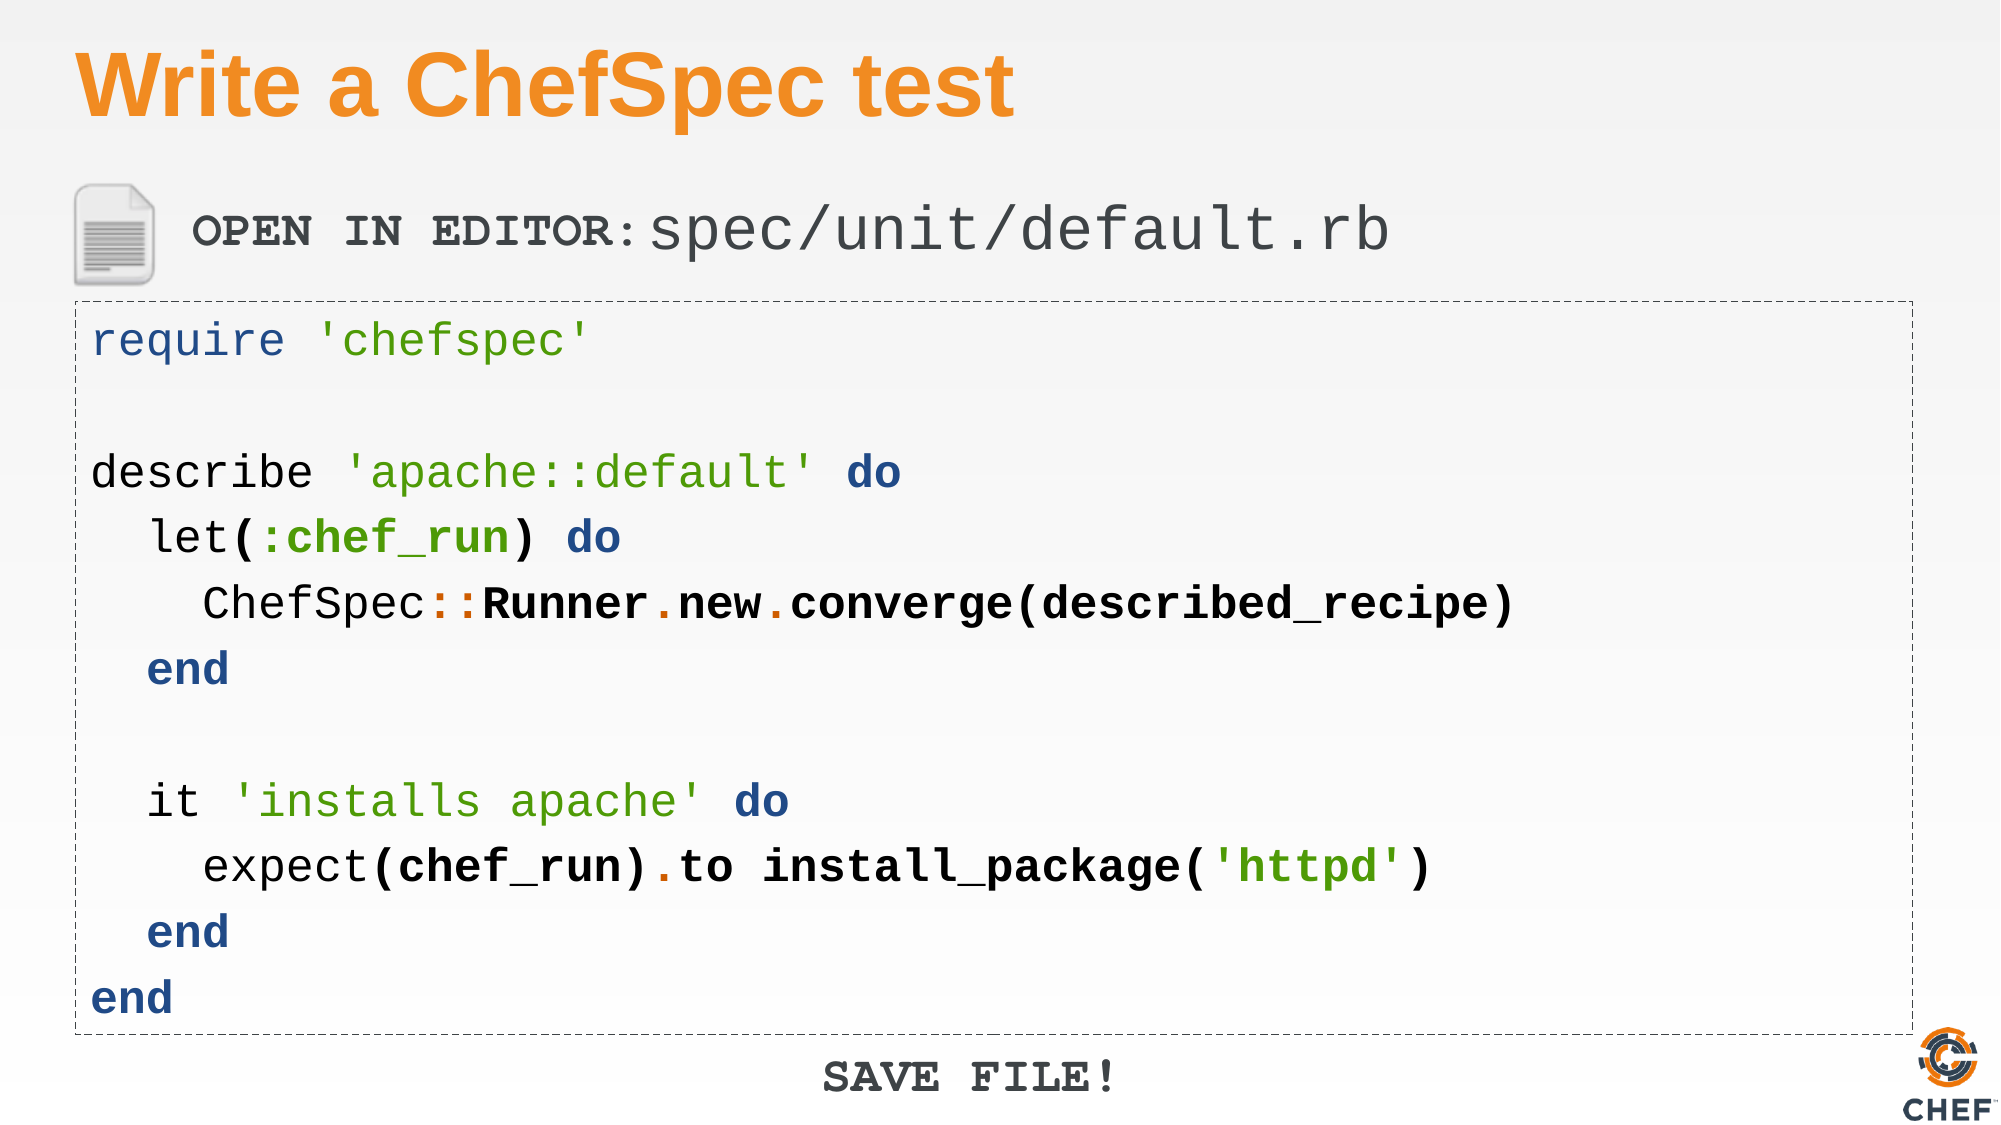

# Write a ChefSpec test
spec/unit/default.rb
require 'chefspec'

describe 'apache::default' do
  let(:chef_run) do
    ChefSpec::Runner.new.converge(described_recipe)
  end

  it 'installs apache' do
    expect(chef_run).to install_package('httpd')
  end
end